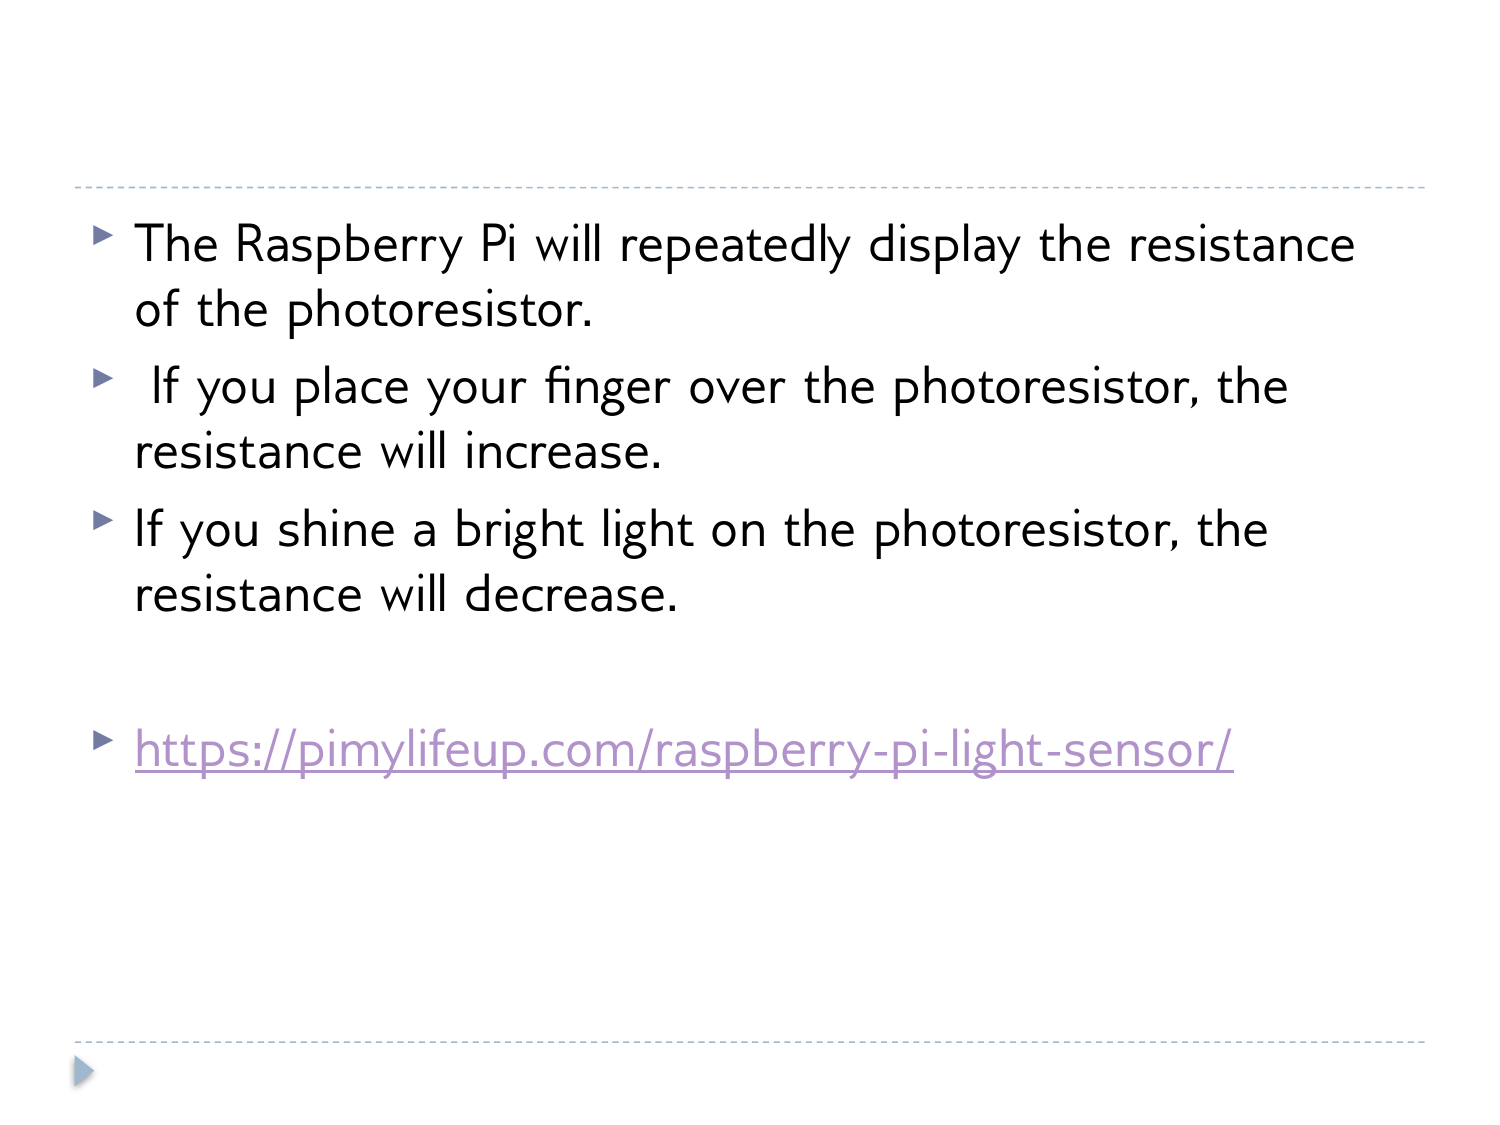

#
The Raspberry Pi will repeatedly display the resistance of the photoresistor.
 If you place your finger over the photoresistor, the resistance will increase.
If you shine a bright light on the photoresistor, the resistance will decrease.

https://pimylifeup.com/raspberry-pi-light-sensor/